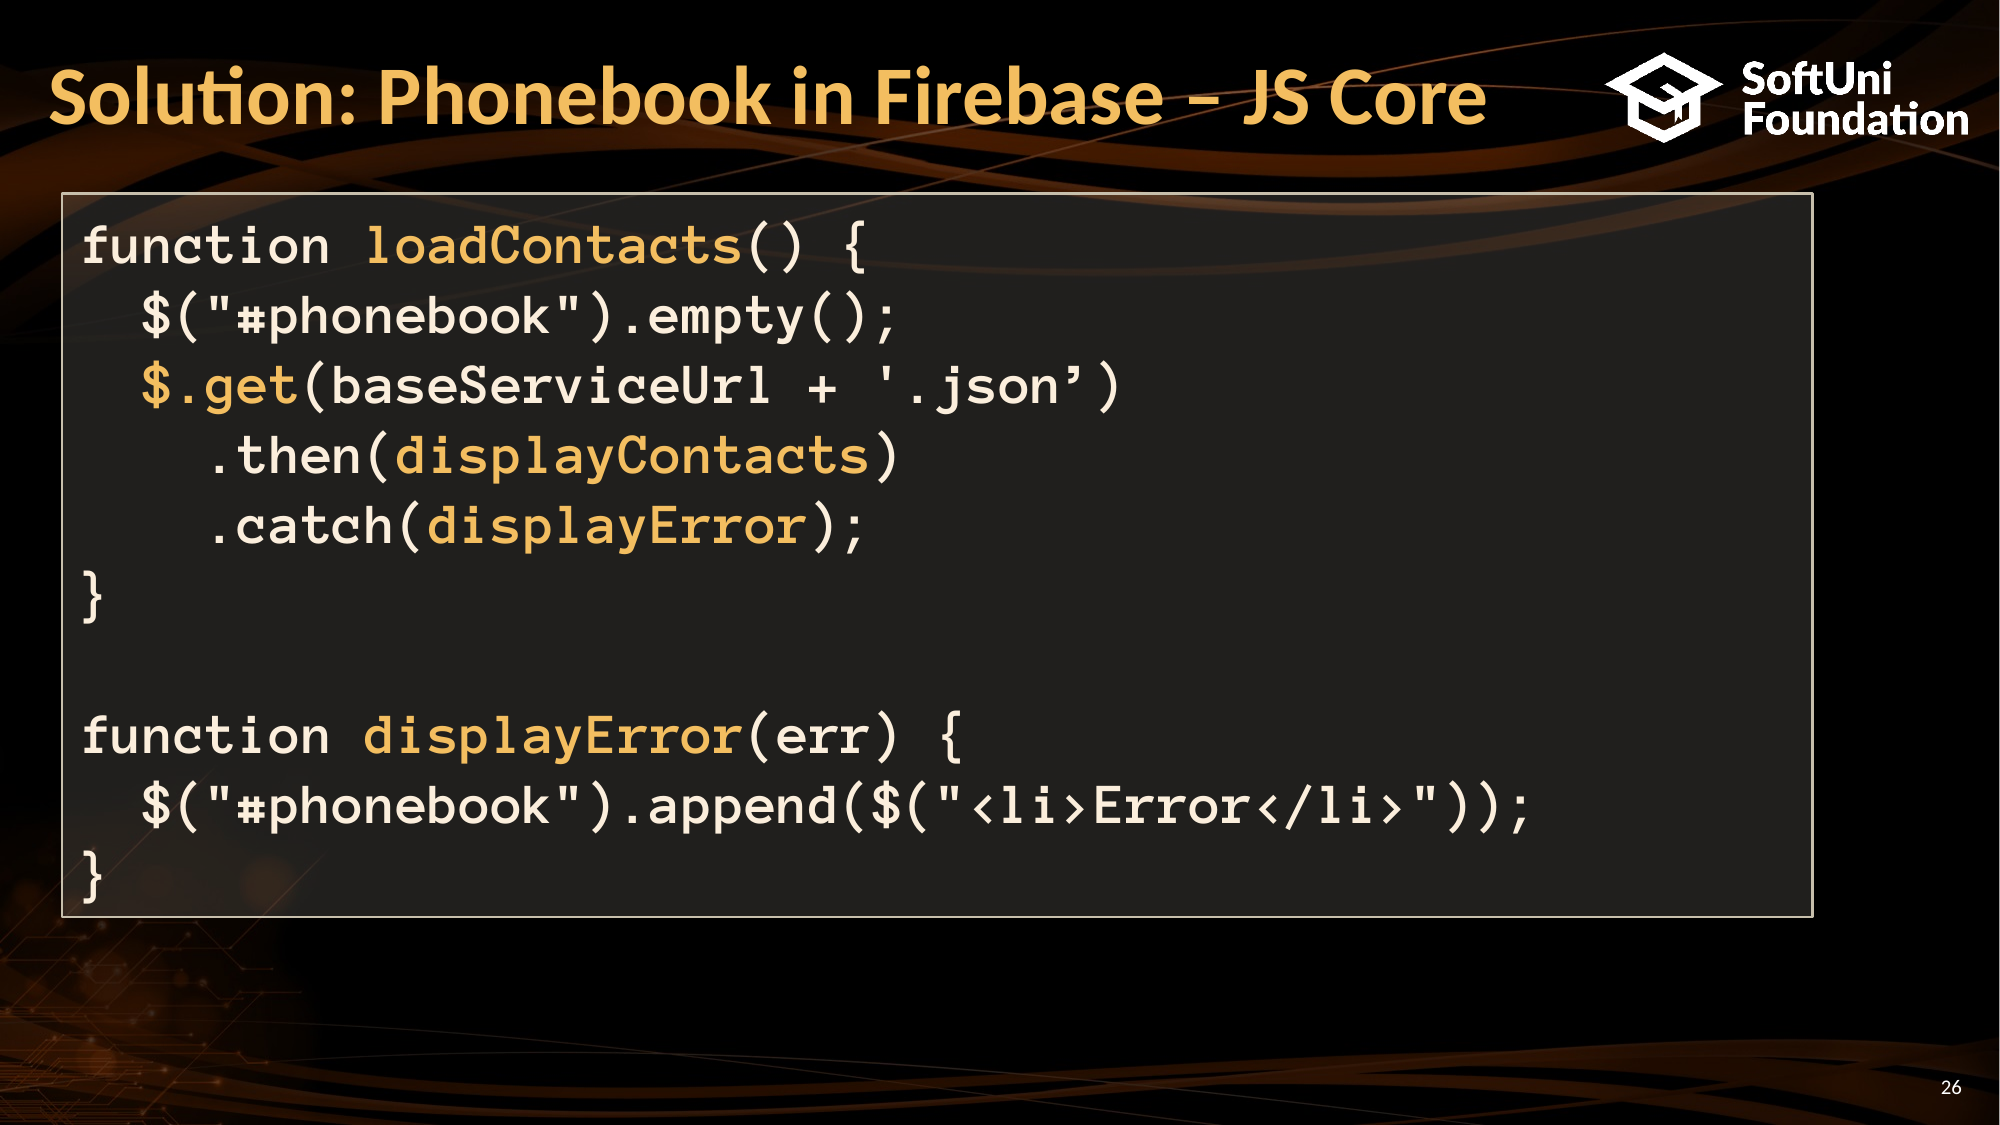

# Solution: Phonebook in Firebase – JS Core
function loadContacts() {
  $("#phonebook").empty();
  $.get(baseServiceUrl + '.json’)
    .then(displayContacts)
    .catch(displayError);
}

function displayError(err) {
  $("#phonebook").append($("<li>Error</li>"));
}
26